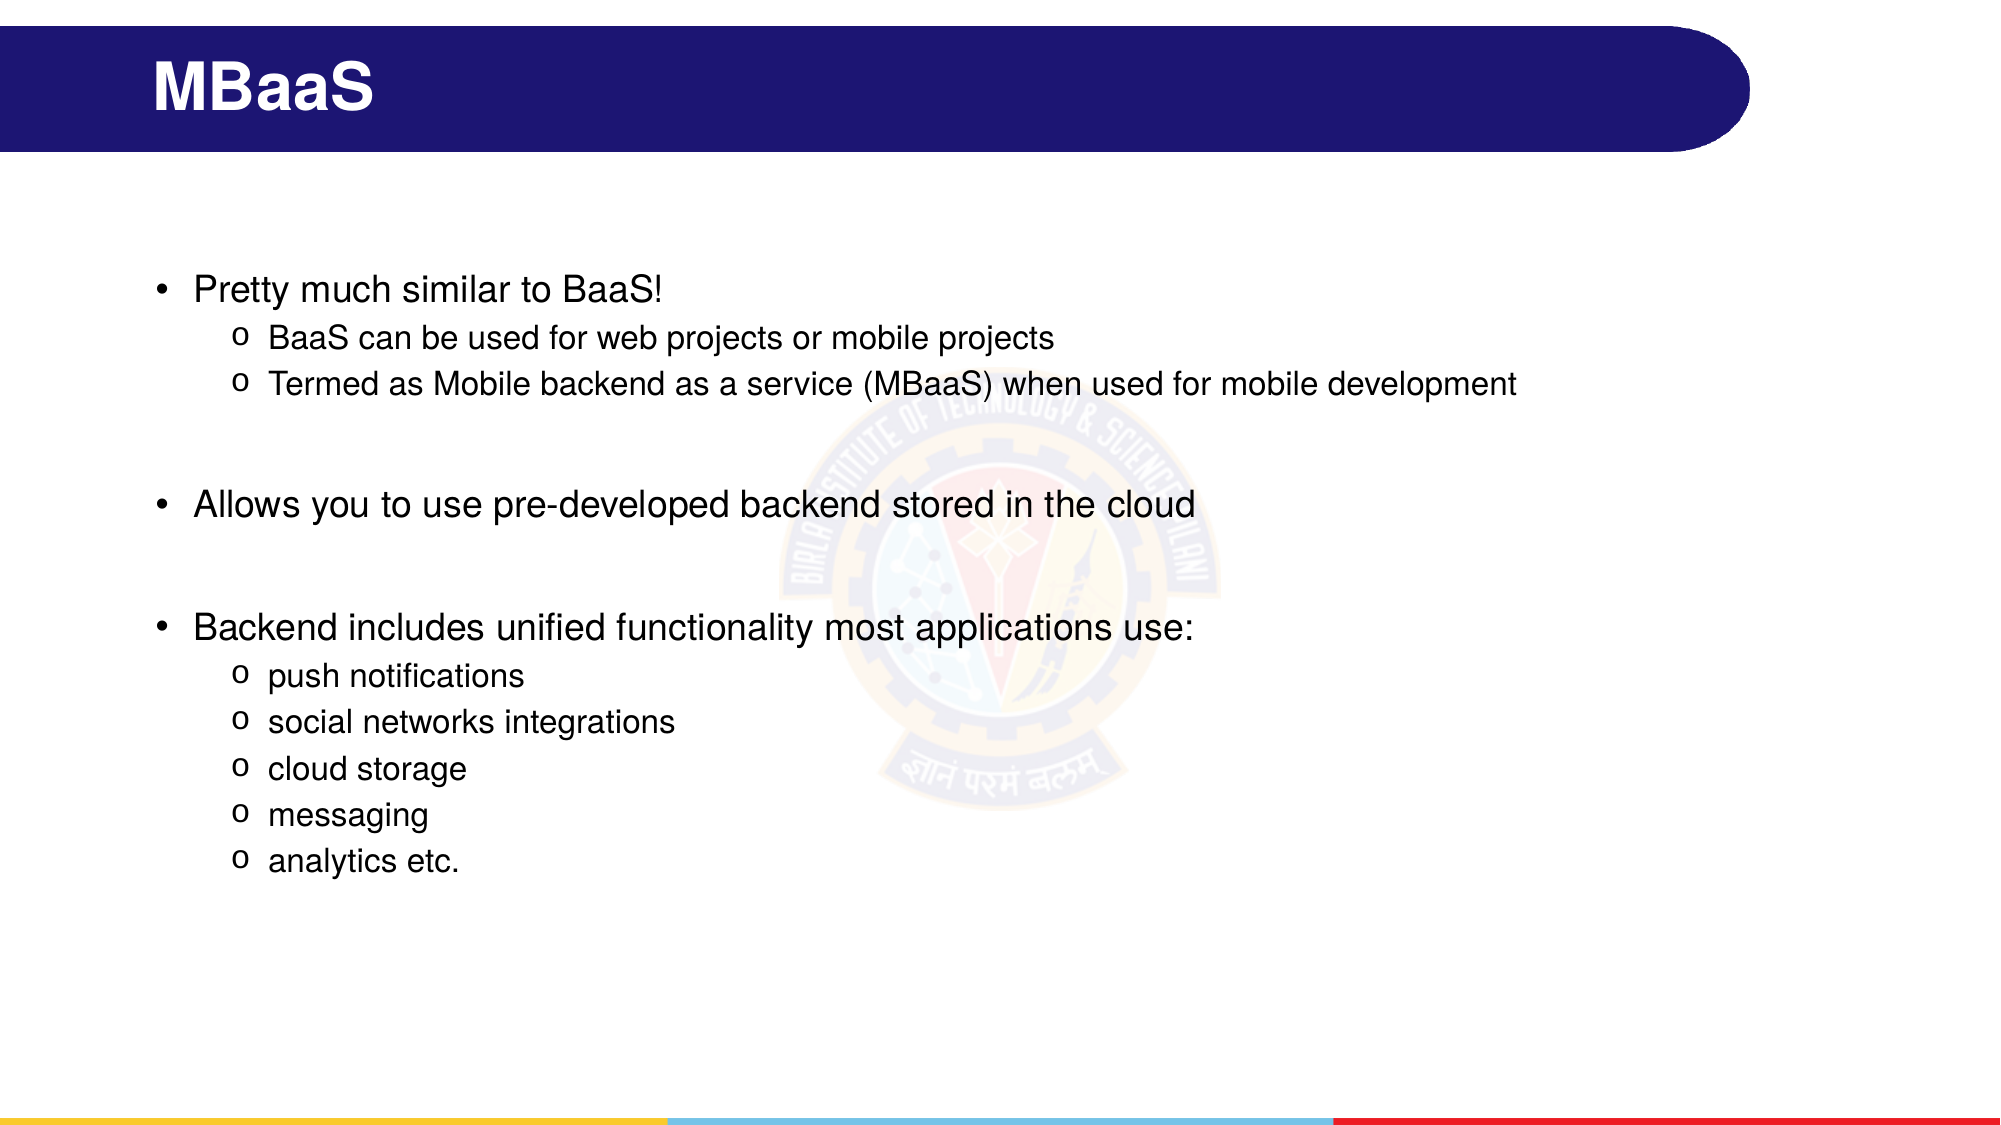

# MBaaS

Pretty much similar to BaaS!
BaaS can be used for web projects or mobile projects
Termed as Mobile backend as a service (MBaaS) when used for mobile development

Allows you to use pre-developed backend stored in the cloud

Backend includes unified functionality most applications use:
push notifications
social networks integrations
cloud storage
messaging
analytics etc.